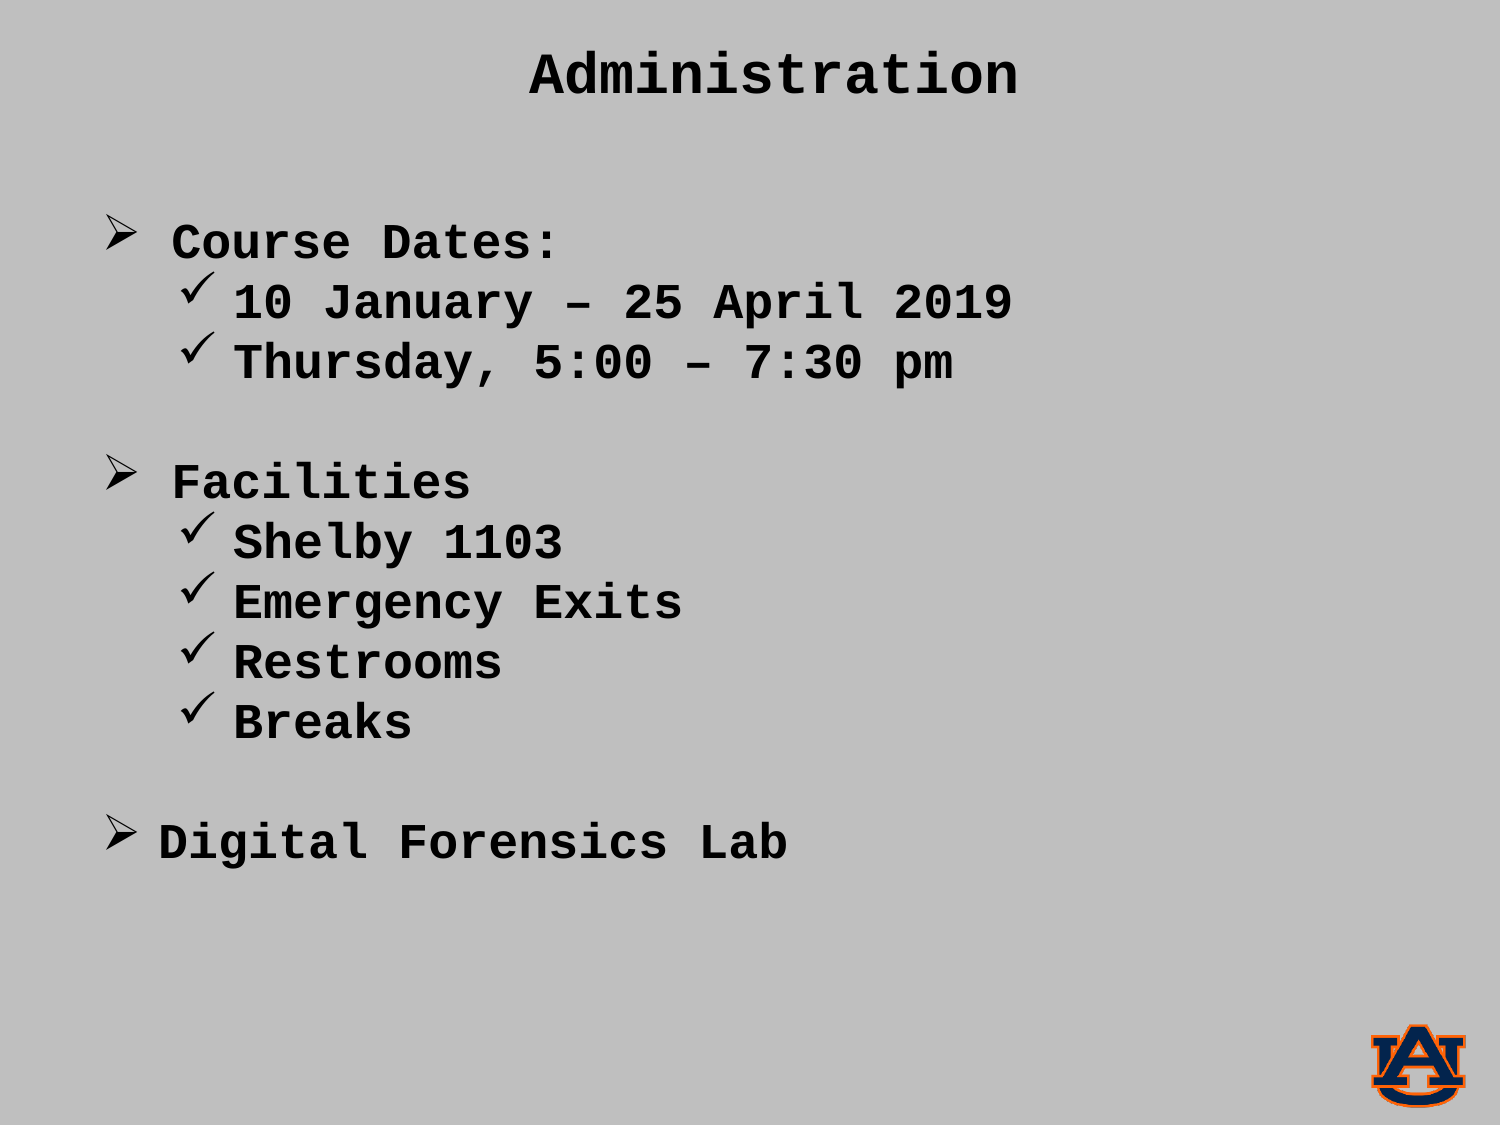

Administration
 Course Dates:
10 January – 25 April 2019
Thursday, 5:00 – 7:30 pm

 Facilities
Shelby 1103
Emergency Exits
Restrooms
Breaks

Digital Forensics Lab